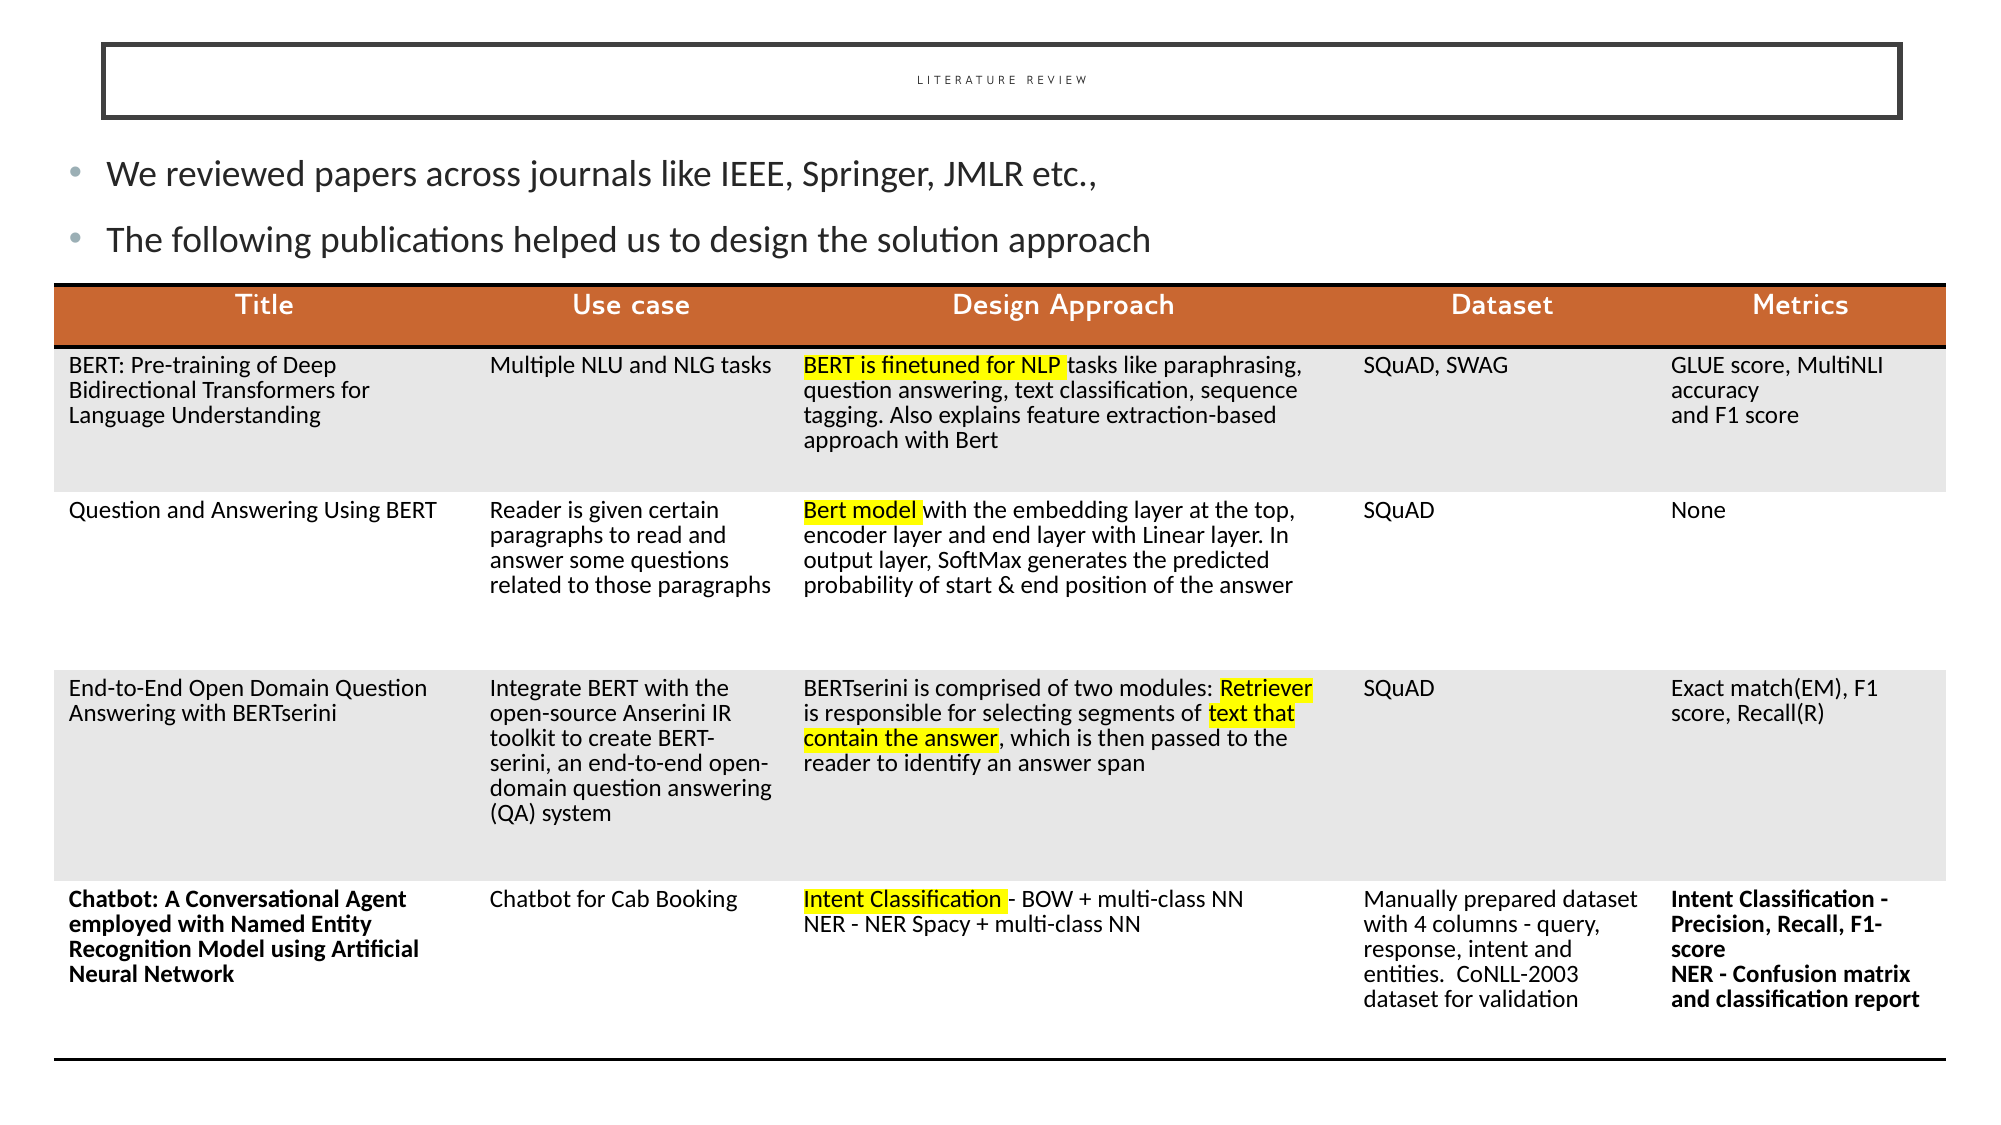

# LITERATURE REVIEW
We reviewed papers across journals like IEEE, Springer, JMLR etc.,
The following publications helped us to design the solution approach
| Title | Use case | Design Approach | Dataset | Metrics |
| --- | --- | --- | --- | --- |
| BERT: Pre-training of Deep Bidirectional Transformers for Language Understanding | Multiple NLU and NLG tasks | BERT is finetuned for NLP tasks like paraphrasing, question answering, text classification, sequence tagging. Also explains feature extraction-based approach with Bert | SQuAD, SWAG | GLUE score, MultiNLI accuracy and F1 score |
| Question and Answering Using BERT | Reader is given certain paragraphs to read and answer some questions related to those paragraphs | Bert model with the embedding layer at the top, encoder layer and end layer with Linear layer. In output layer, SoftMax generates the predicted probability of start & end position of the answer | SQuAD | None |
| End-to-End Open Domain Question Answering with BERTserini | Integrate BERT with the open-source Anserini IR toolkit to create BERT-serini, an end-to-end open-domain question answering (QA) system | BERTserini is comprised of two modules: Retriever is responsible for selecting segments of text that contain the answer, which is then passed to the reader to identify an answer span | SQuAD | Exact match(EM), F1 score, Recall(R) |
| Chatbot: A Conversational Agent employed with Named Entity Recognition Model using Artificial Neural Network | Chatbot for Cab Booking | Intent Classification - BOW + multi-class NN NER - NER Spacy + multi-class NN | Manually prepared dataset with 4 columns - query, response, intent and entities. CoNLL-2003 dataset for validation | Intent Classification - Precision, Recall, F1-score NER - Confusion matrix and classification report |